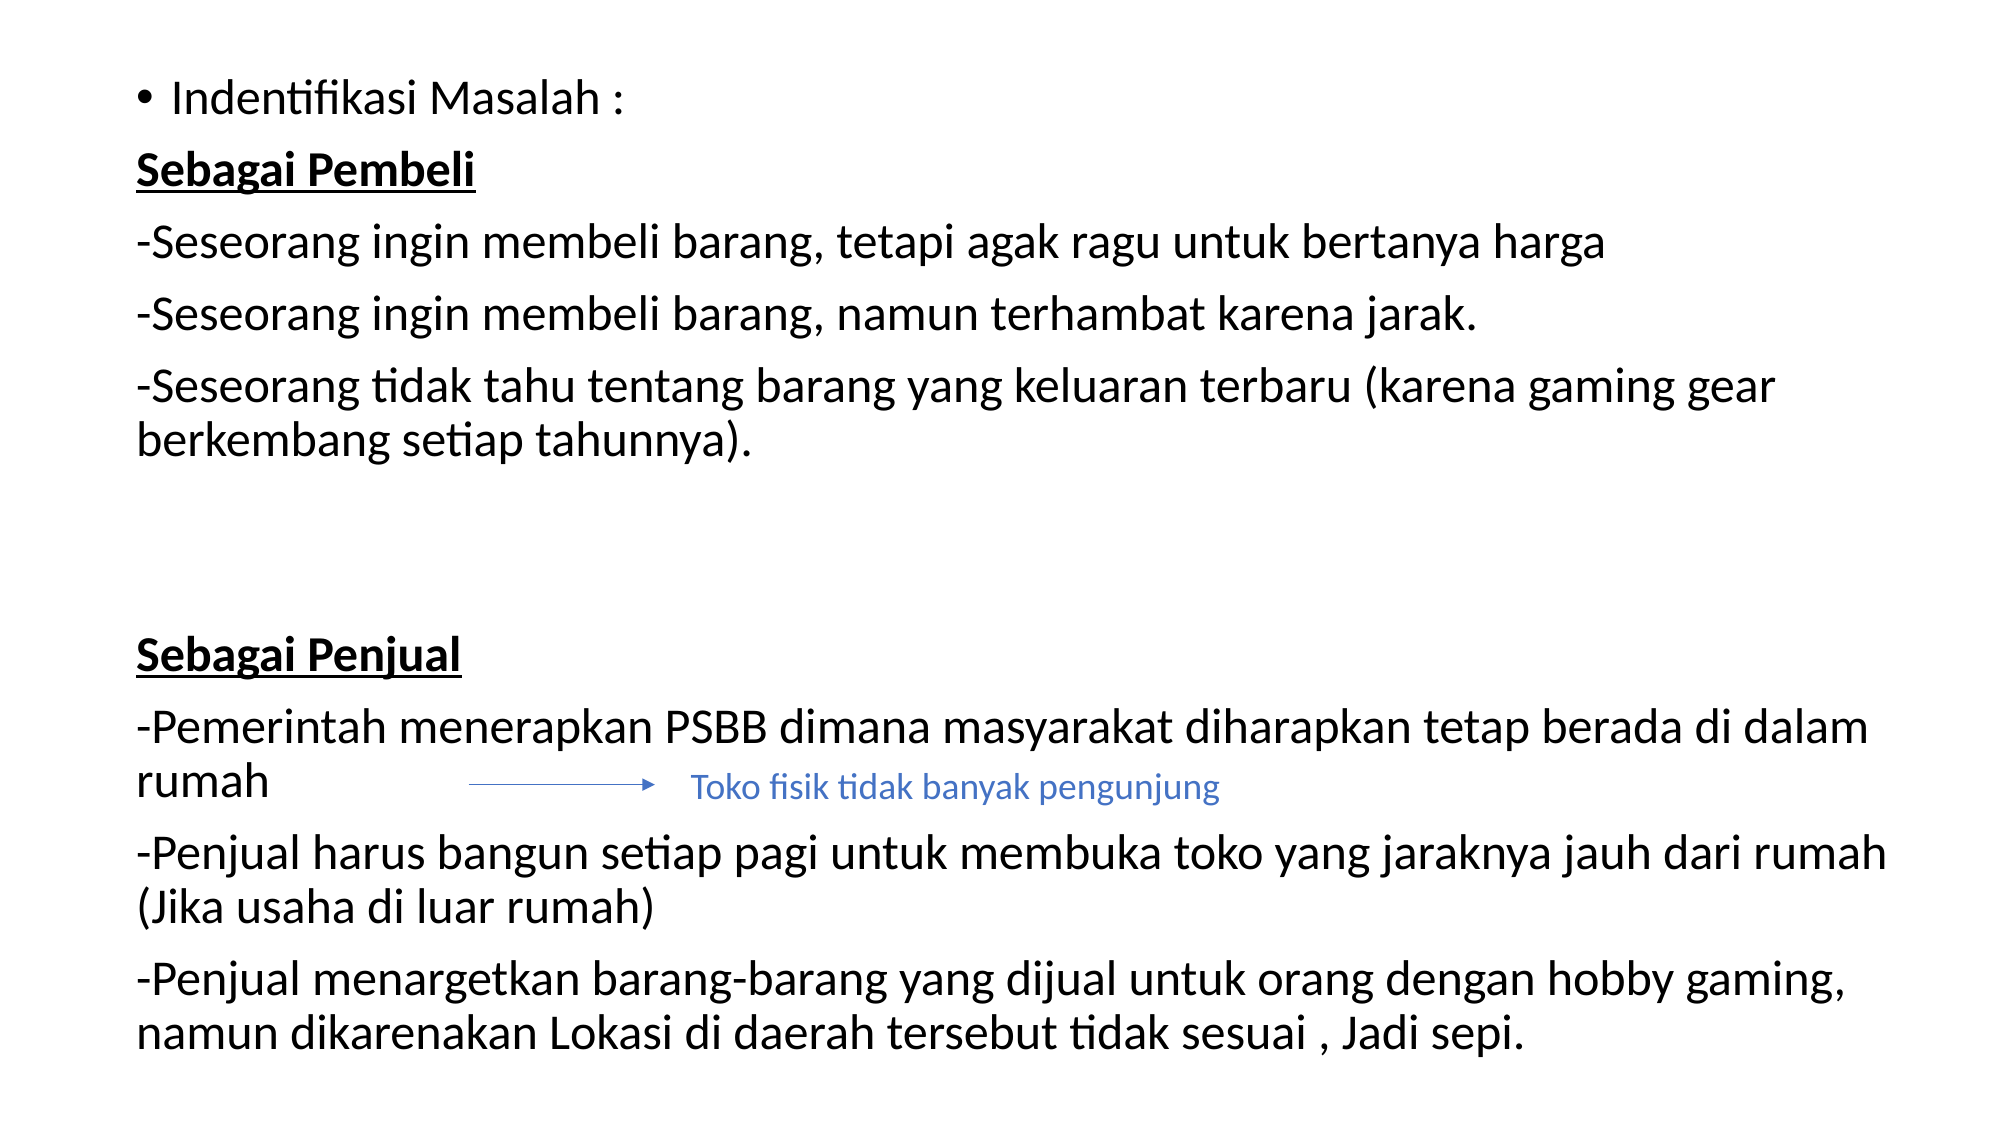

Indentifikasi Masalah :
Sebagai Pembeli
-Seseorang ingin membeli barang, tetapi agak ragu untuk bertanya harga
-Seseorang ingin membeli barang, namun terhambat karena jarak.
-Seseorang tidak tahu tentang barang yang keluaran terbaru (karena gaming gear berkembang setiap tahunnya).

Sebagai Penjual
-Pemerintah menerapkan PSBB dimana masyarakat diharapkan tetap berada di dalam rumah
-Penjual harus bangun setiap pagi untuk membuka toko yang jaraknya jauh dari rumah (Jika usaha di luar rumah)
-Penjual menargetkan barang-barang yang dijual untuk orang dengan hobby gaming, namun dikarenakan Lokasi di daerah tersebut tidak sesuai , Jadi sepi.

Toko fisik tidak banyak pengunjung